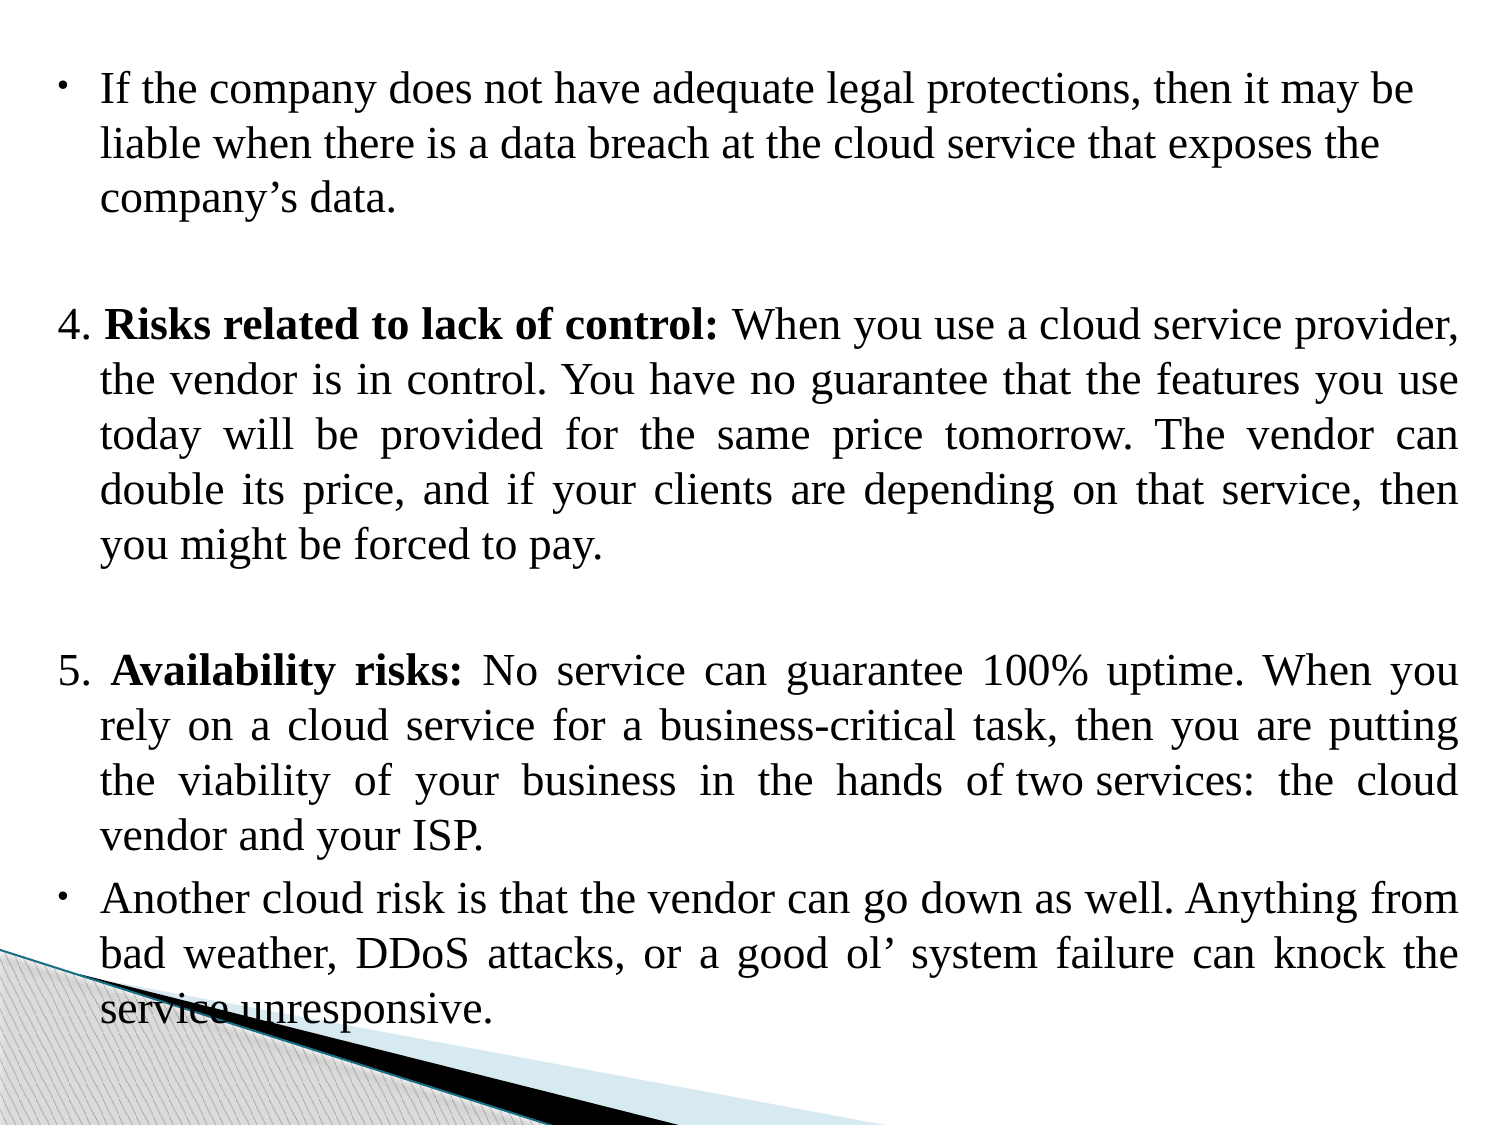

If the company does not have adequate legal protections, then it may be liable when there is a data breach at the cloud service that exposes the company’s data.

4. Risks related to lack of control: When you use a cloud service provider, the vendor is in control. You have no guarantee that the features you use today will be provided for the same price tomorrow. The vendor can double its price, and if your clients are depending on that service, then you might be forced to pay.

5. Availability risks: No service can guarantee 100% uptime. When you rely on a cloud service for a business-critical task, then you are putting the viability of your business in the hands of two services: the cloud vendor and your ISP.
Another cloud risk is that the vendor can go down as well. Anything from bad weather, DDoS attacks, or a good ol’ system failure can knock the service unresponsive.